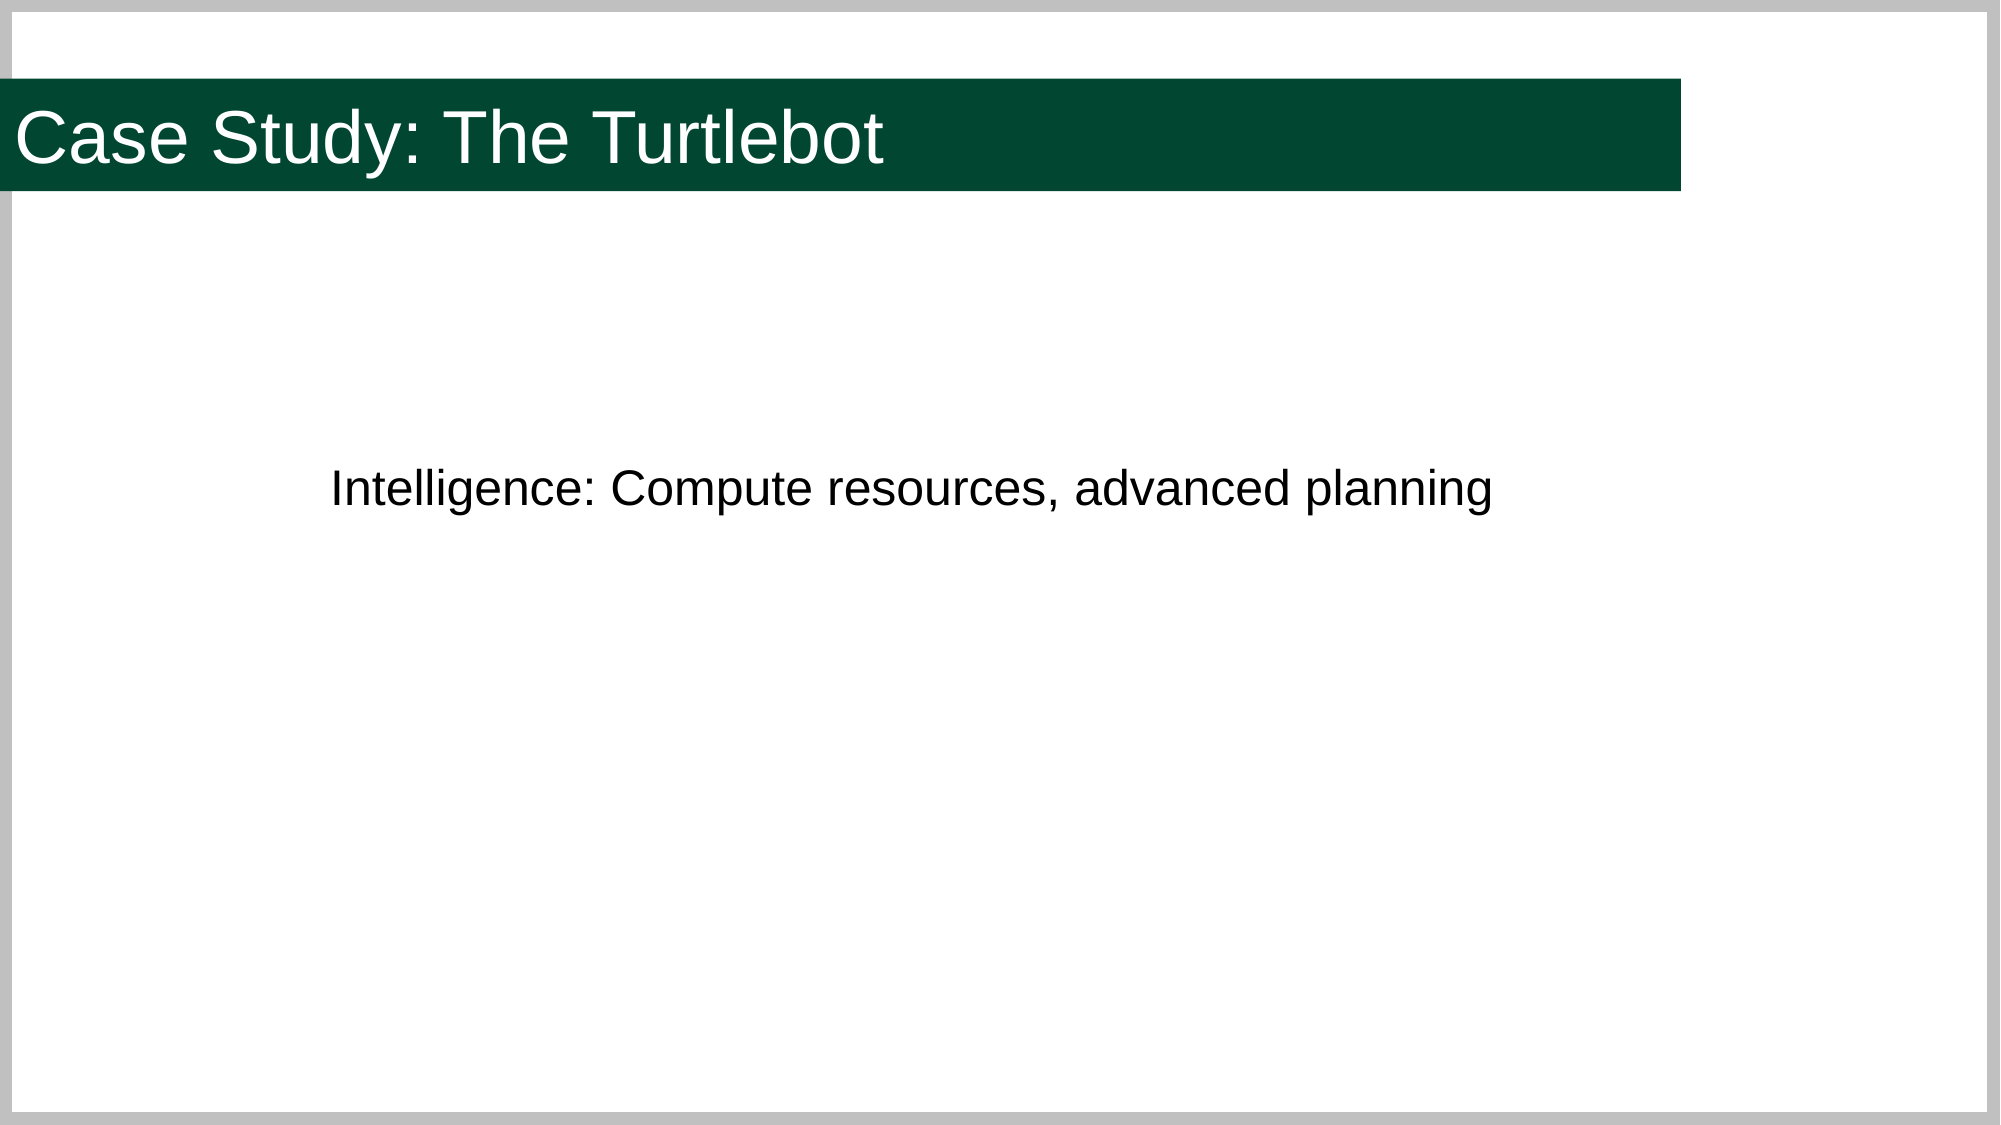

Case Study: The Turtlebot
Intelligence: Compute resources, advanced planning